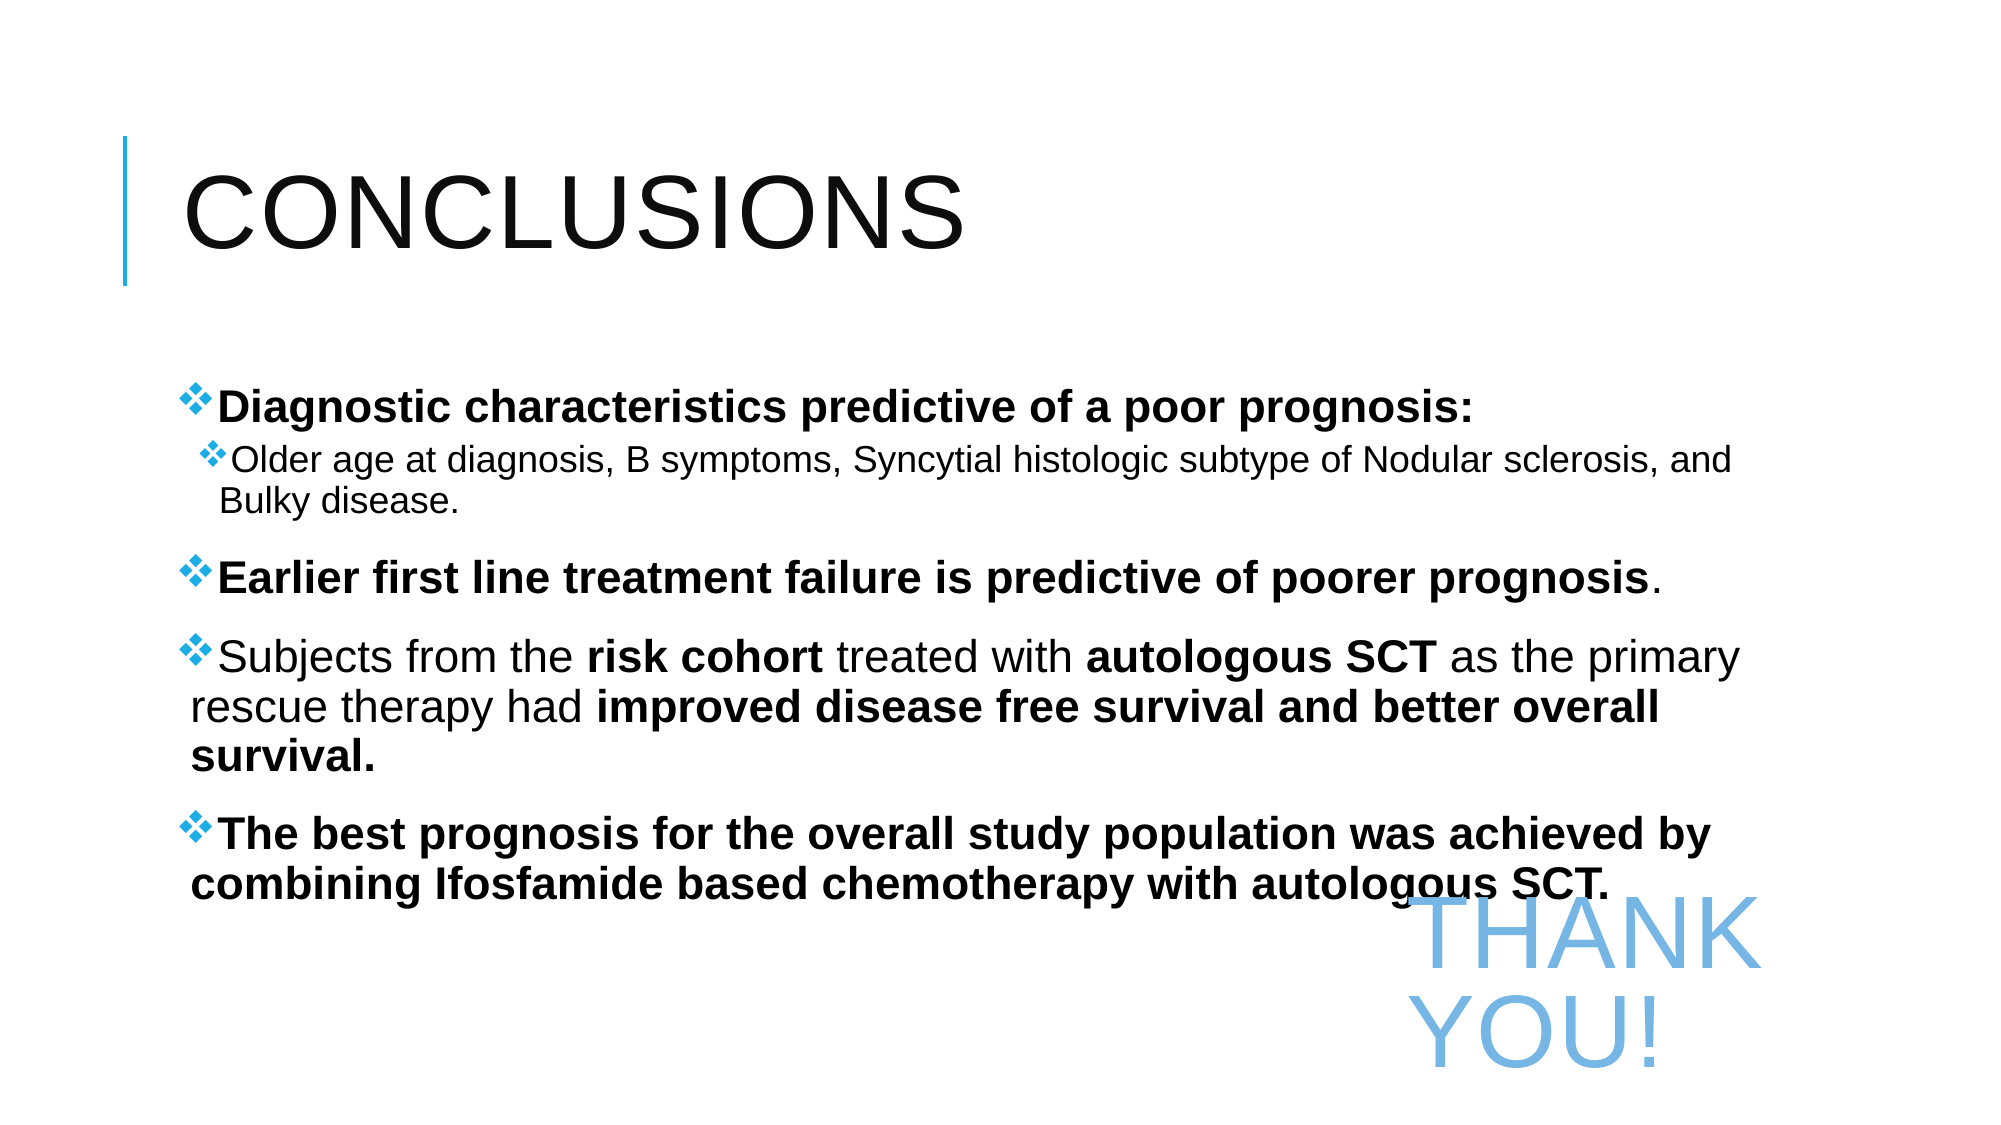

# Conclusions
Diagnostic characteristics predictive of a poor prognosis:
Older age at diagnosis, B symptoms, Syncytial histologic subtype of Nodular sclerosis, and Bulky disease.
Earlier first line treatment failure is predictive of poorer prognosis.
Subjects from the risk cohort treated with autologous SCT as the primary rescue therapy had improved disease free survival and better overall survival.
The best prognosis for the overall study population was achieved by combining Ifosfamide based chemotherapy with autologous SCT.

THANK YOU!